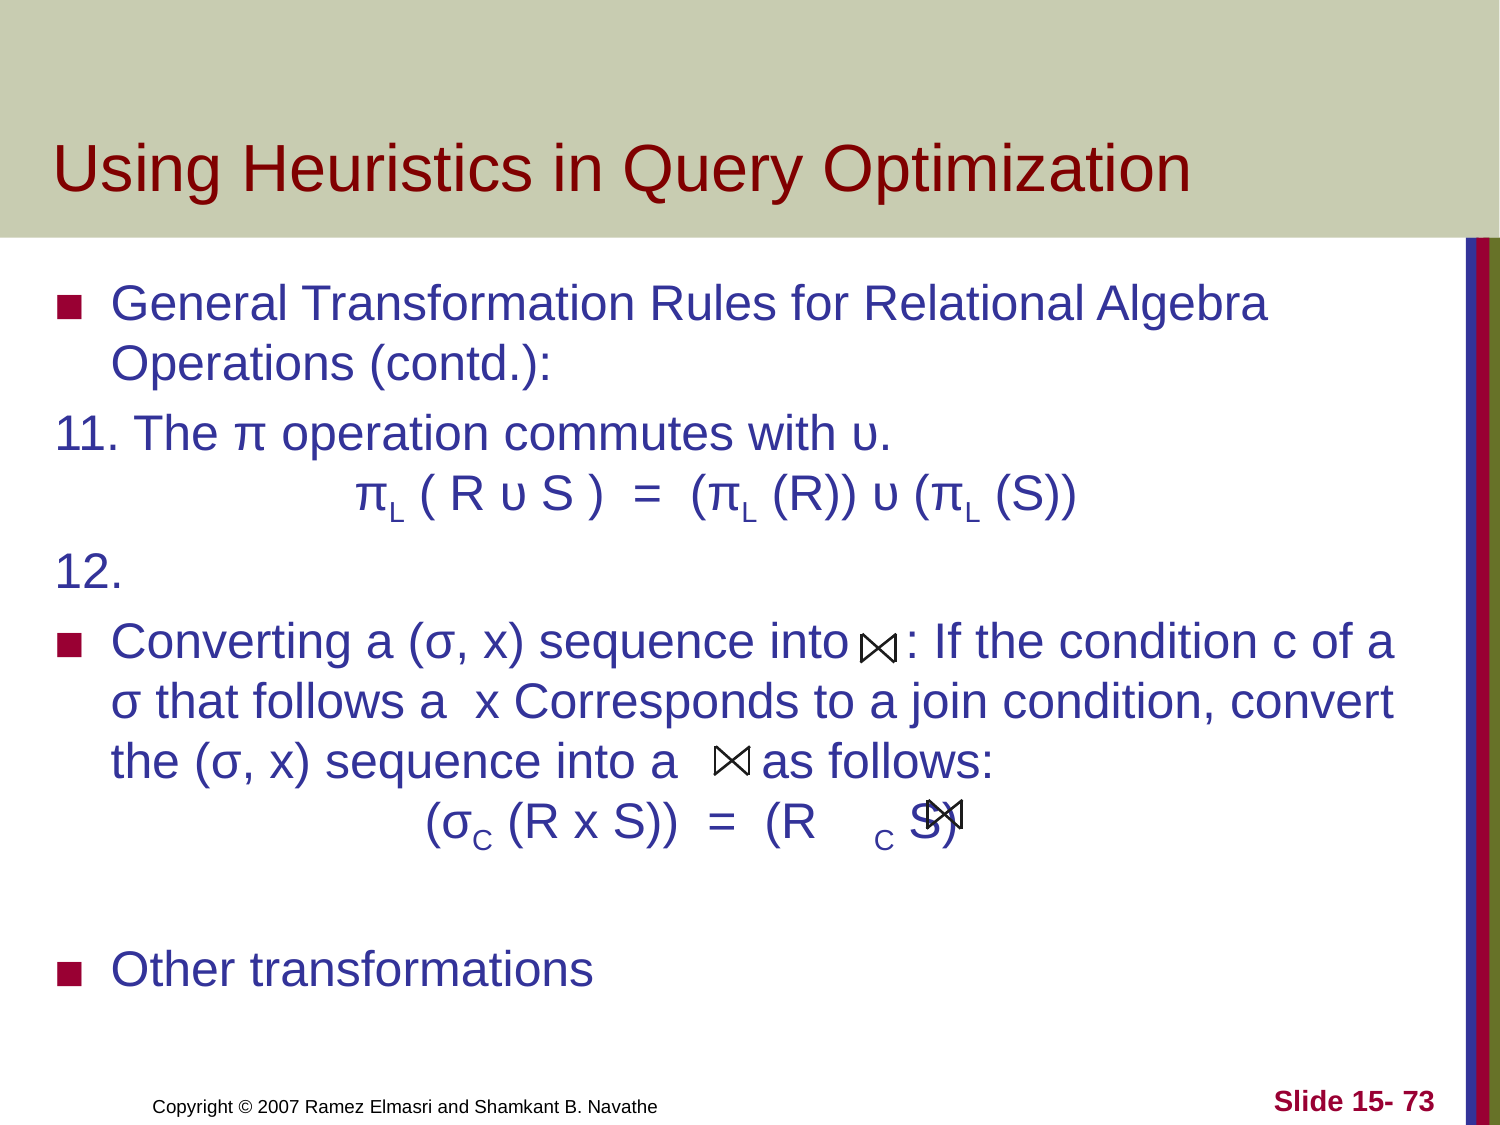

# Using Heuristics in Query Optimization
General Transformation Rules for Relational Algebra Operations (contd.):
11. The π operation commutes with υ. 					πL ( R υ S )  =  (πL (R)) υ (πL (S))
12.
Converting a (σ, x) sequence into    : If the condition c of a σ that follows a  x Corresponds to a join condition, convert the (σ, x) sequence into a      as follows:					 (σC (R x S))  =  (R    C S)

Other transformations
Slide 15- 73